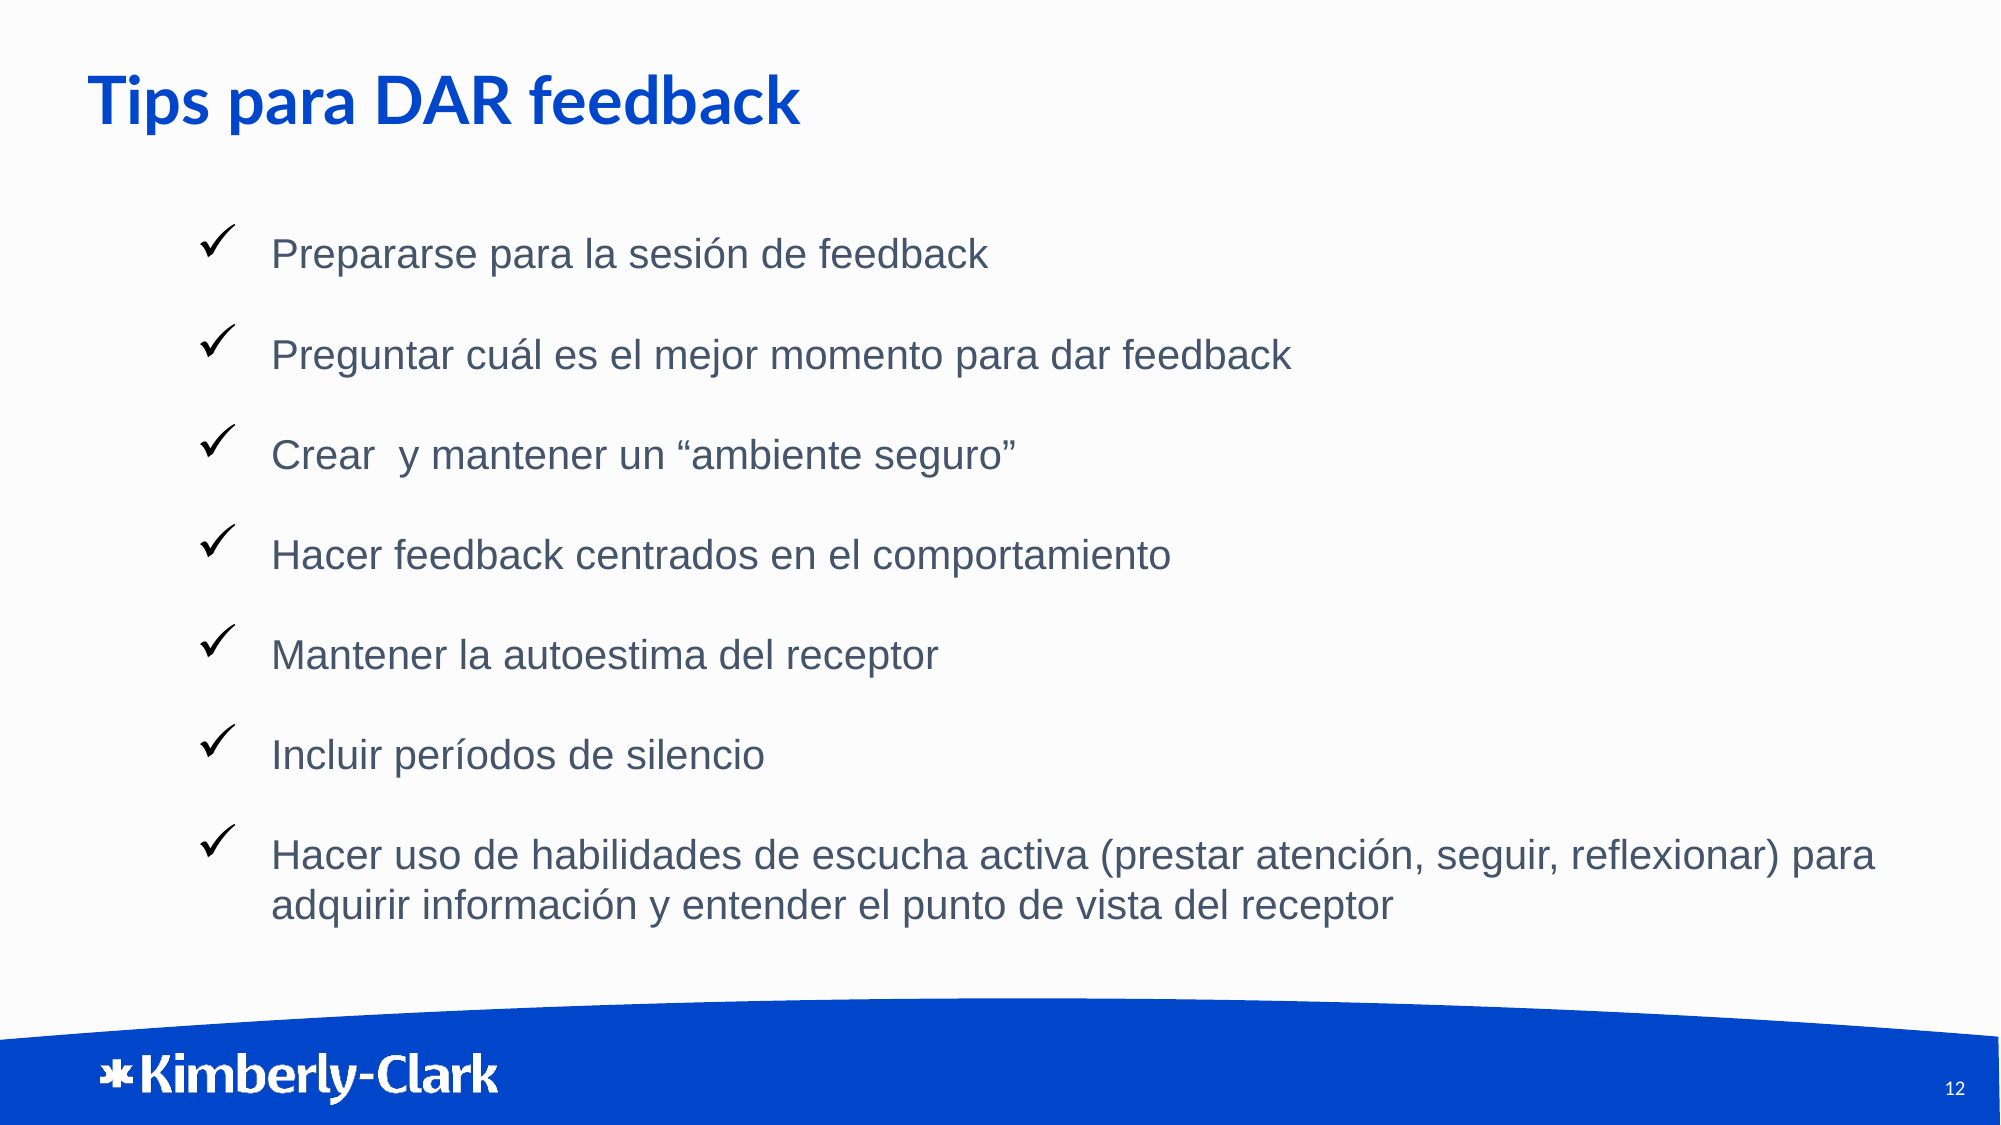

# Tips para DAR feedback
Prepararse para la sesión de feedback

Preguntar cuál es el mejor momento para dar feedback

Crear  y mantener un “ambiente seguro”

Hacer feedback centrados en el comportamiento

Mantener la autoestima del receptor

Incluir períodos de silencio

Hacer uso de habilidades de escucha activa (prestar atención, seguir, reflexionar) para adquirir información y entender el punto de vista del receptor